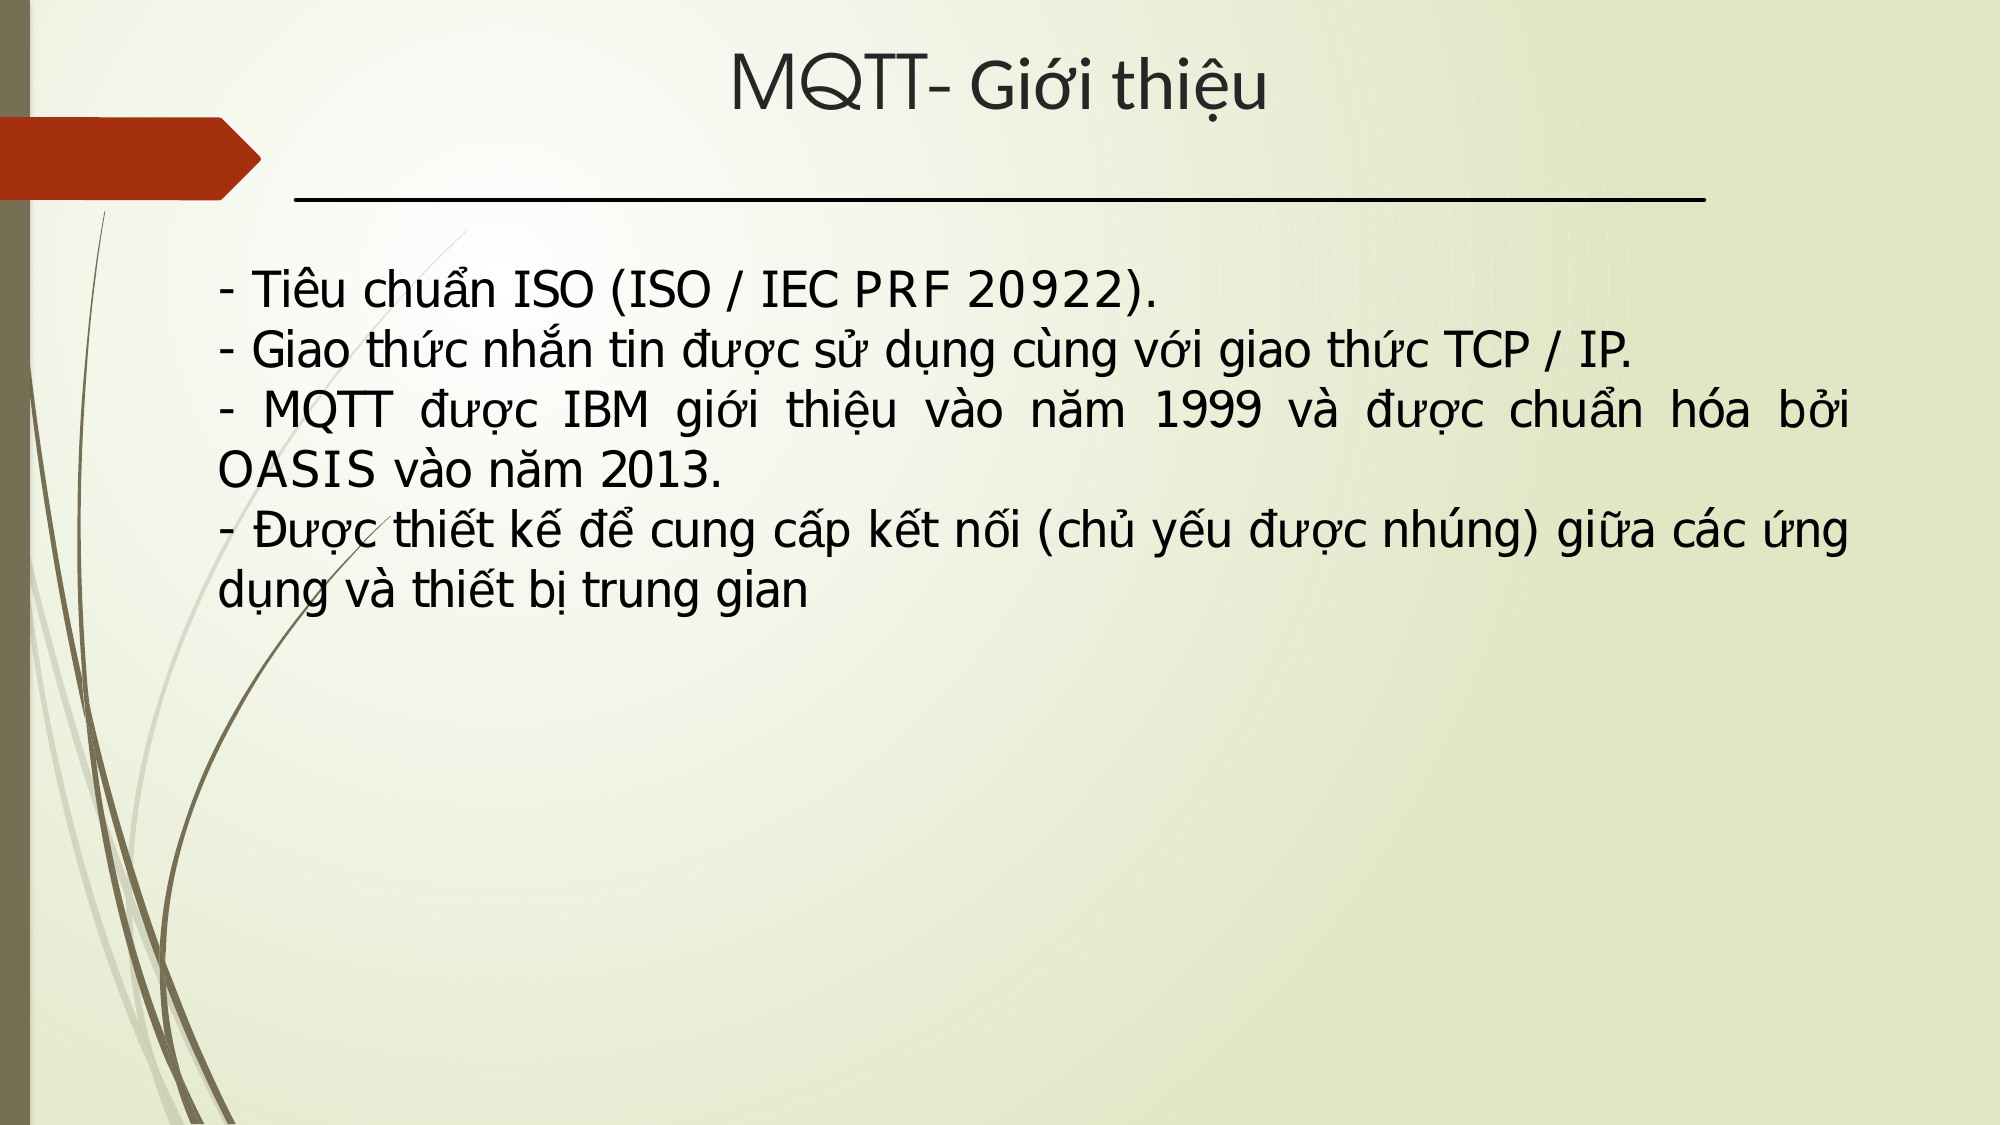

# MQTT- Giới thiệu
- Tiêu chuẩn ISO (ISO / IEC PRF 20922).
- Giao thức nhắn tin được sử dụng cùng với giao thức TCP / IP.
- MQTT được IBM giới thiệu vào năm 1999 và được chuẩn hóa bởi OASIS vào năm 2013.
- Được thiết kế để cung cấp kết nối (chủ yếu được nhúng) giữa các ứng dụng và thiết bị trung gian